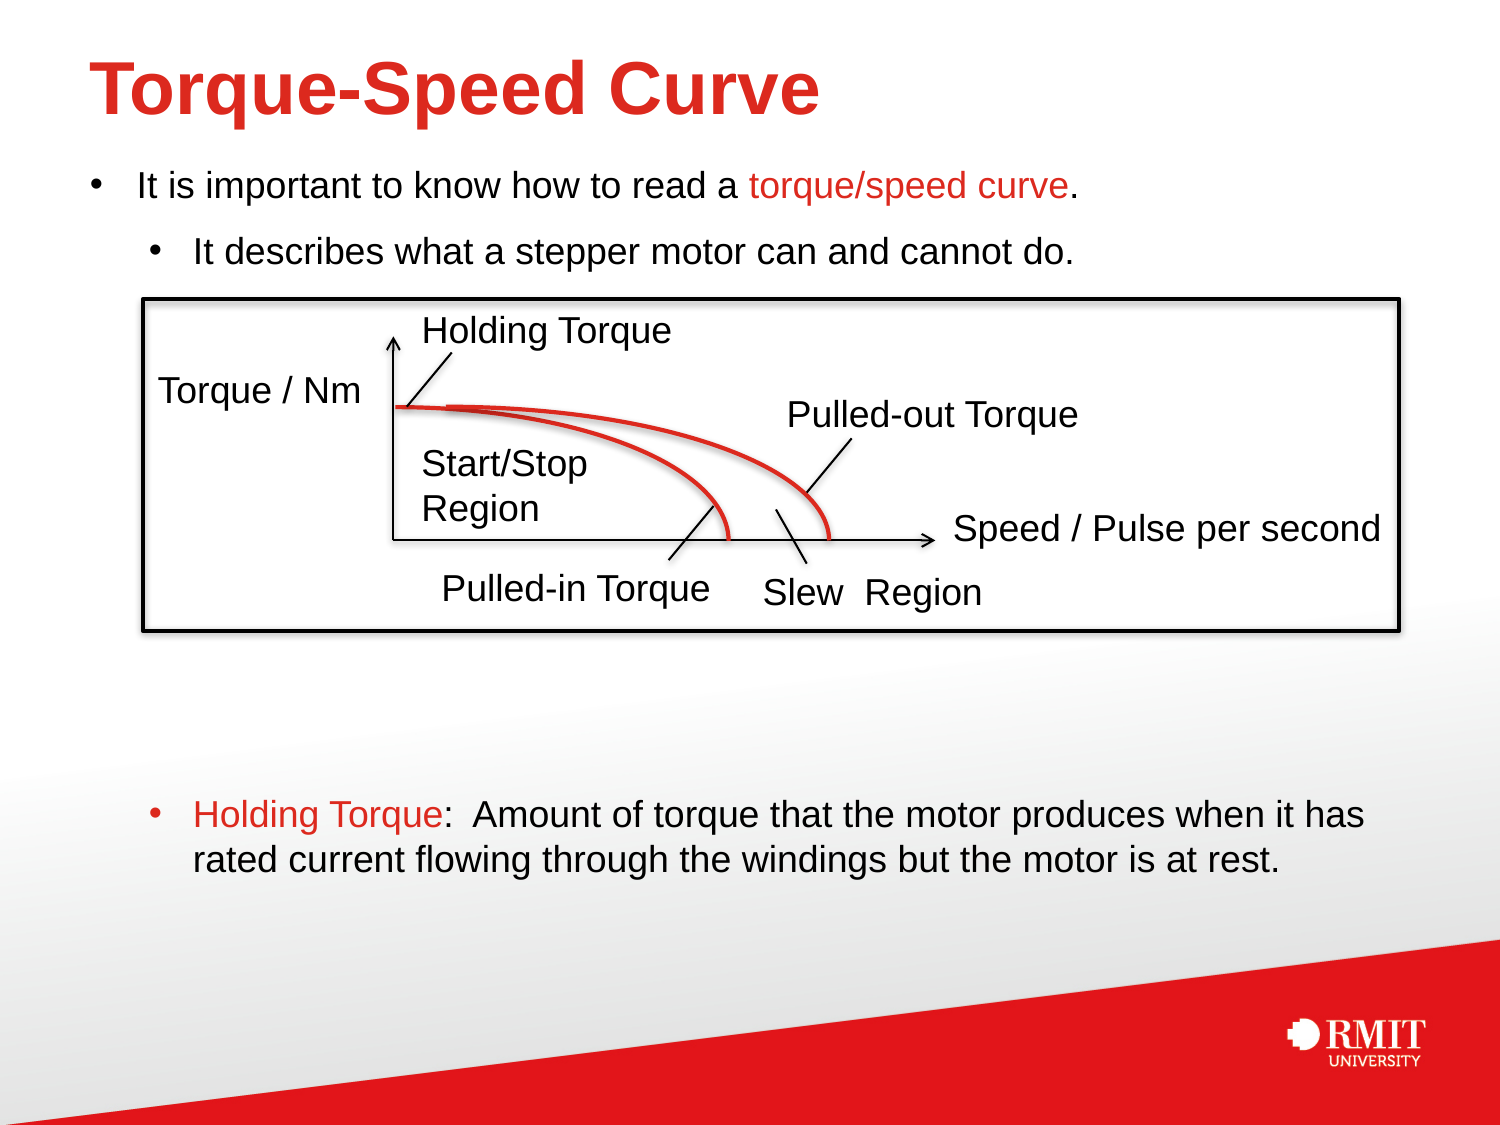

# Torque-Speed Curve
It is important to know how to read a torque/speed curve.
It describes what a stepper motor can and cannot do.

Holding Torque:  Amount of torque that the motor produces when it has rated current flowing through the windings but the motor is at rest.

Holding Torque
Torque / Nm
Pulled-out Torque

Start/Stop Region
Speed / Pulse per second
Pulled-in Torque
Slew  Region